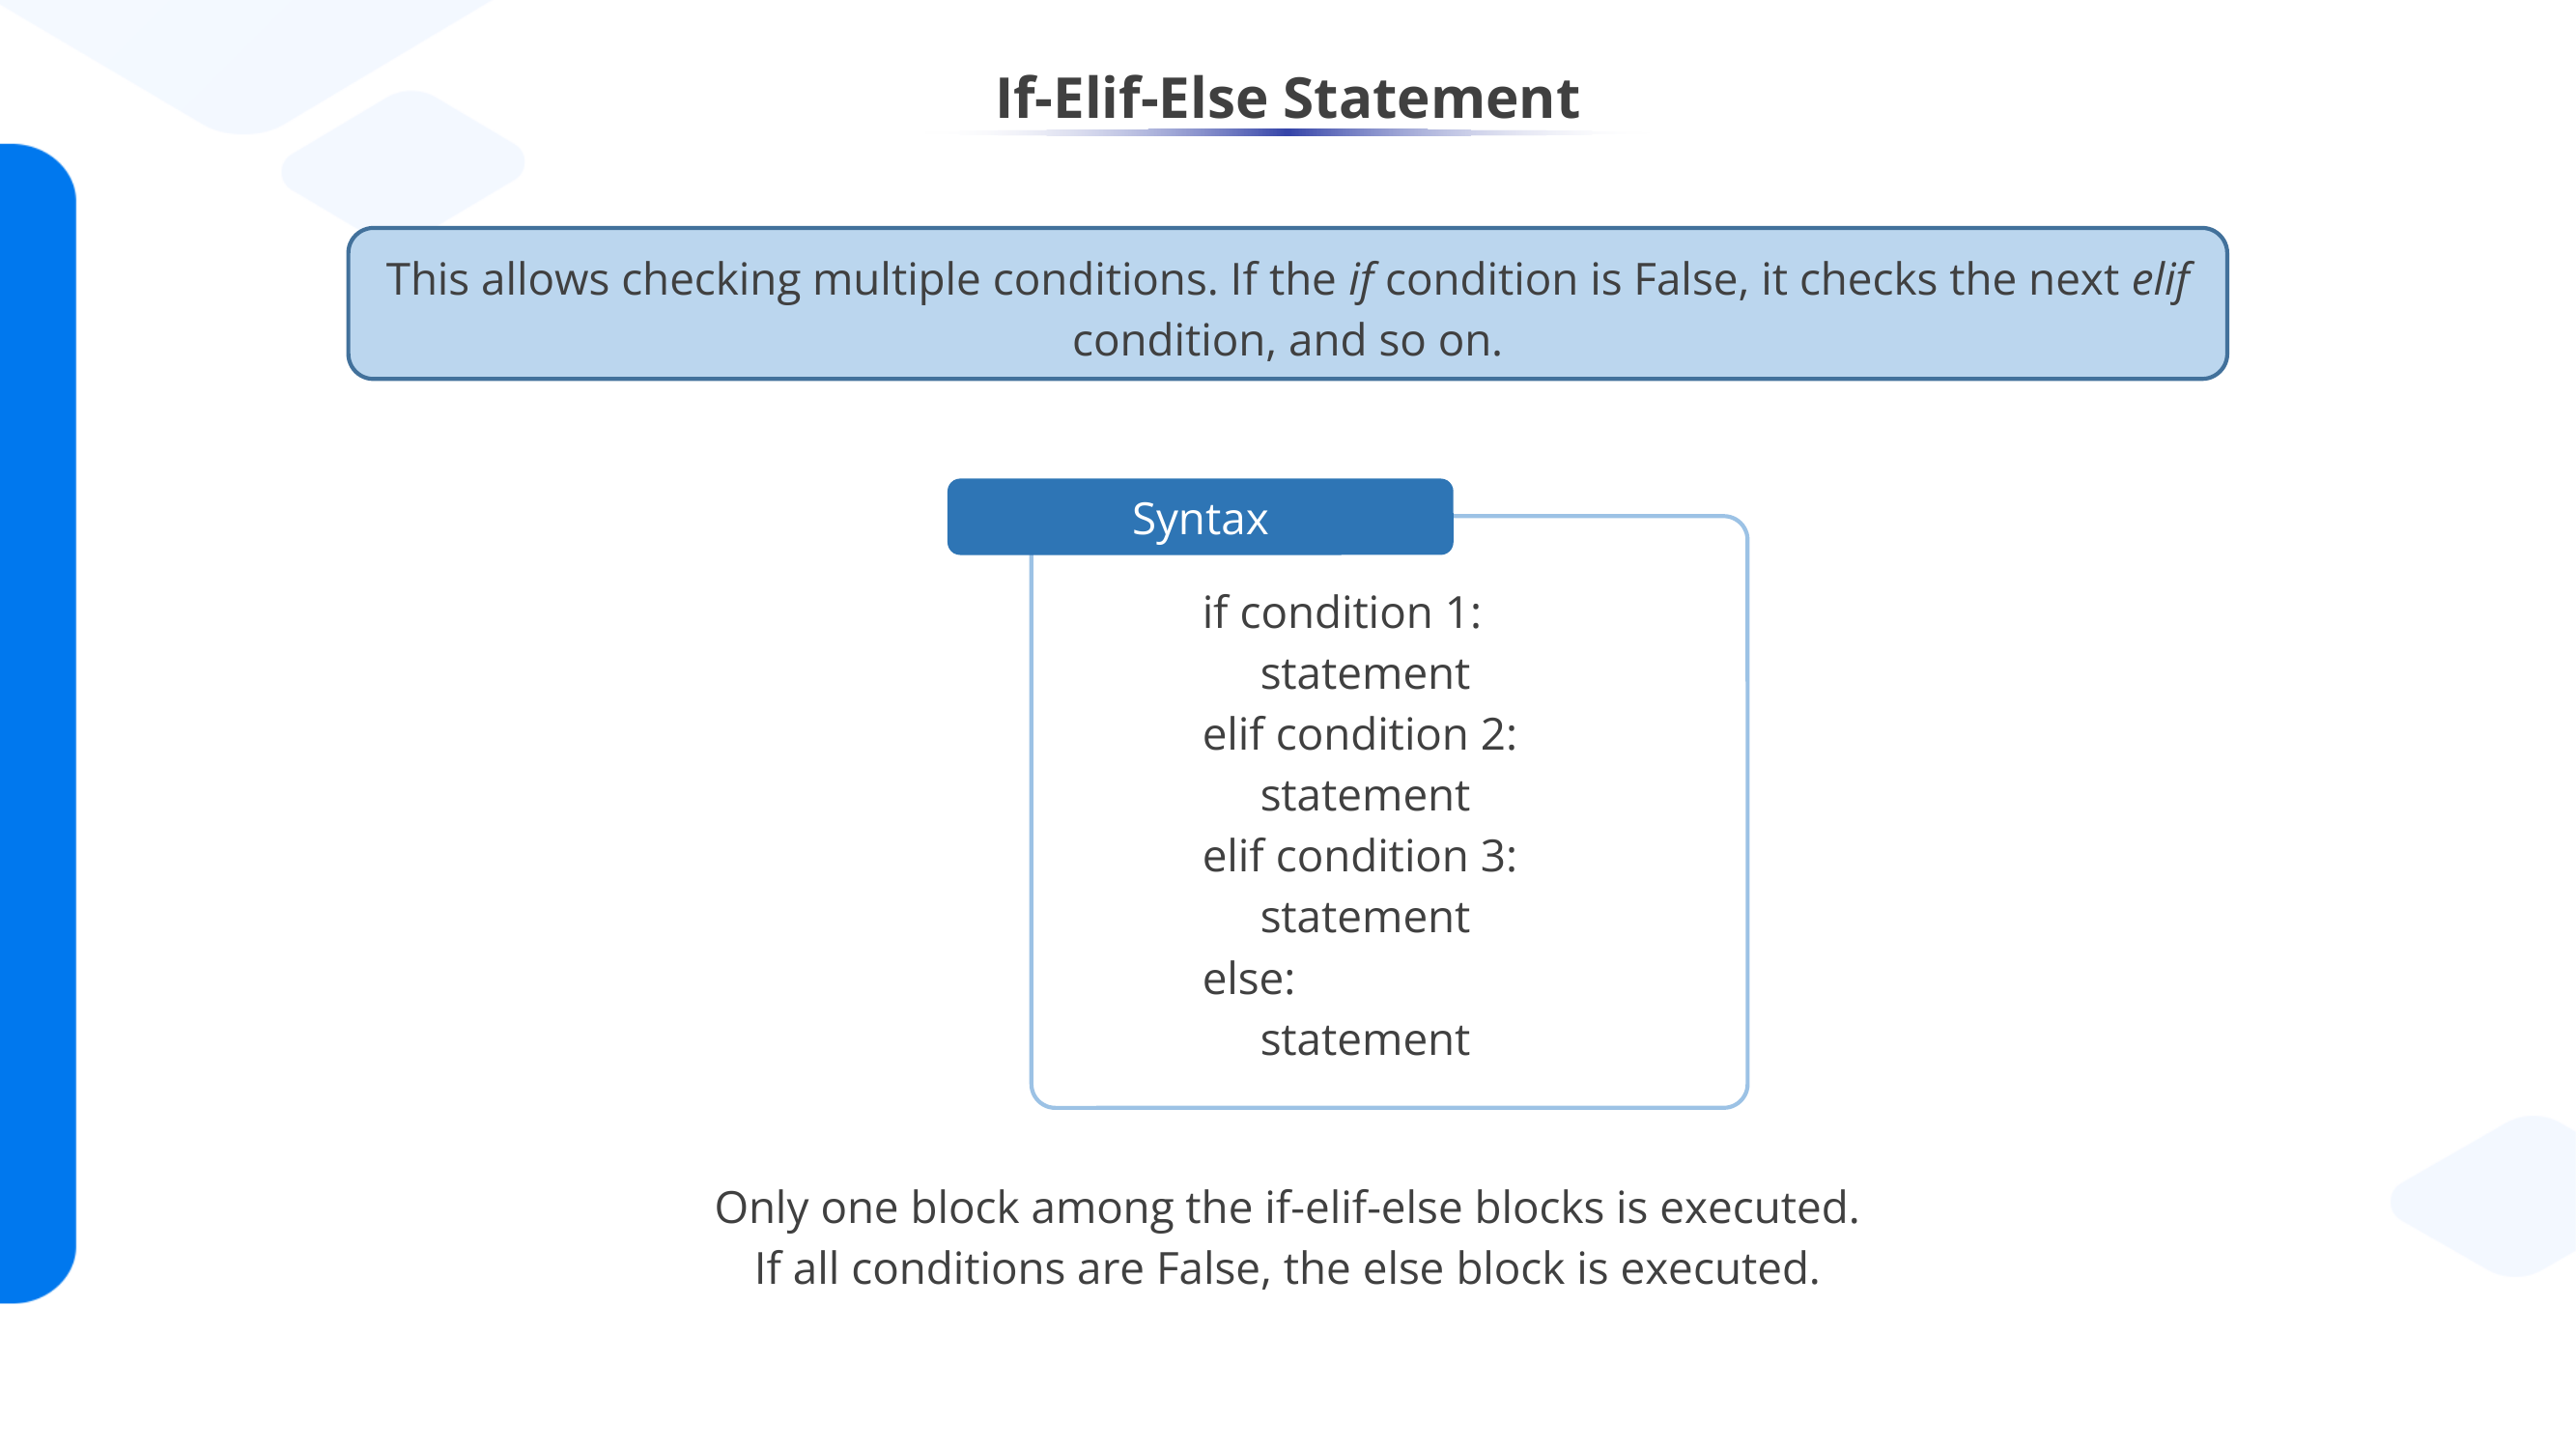

# If-Elif-Else Statement

This allows checking multiple conditions. If the if condition is False, it checks the next elif condition, and so on.
Syntax

if condition 1:
     statement
elif condition 2:
     statement
elif condition 3:
     statement
else:
     statement
Only one block among the if-elif-else blocks is executed.
If all conditions are False, the else block is executed.